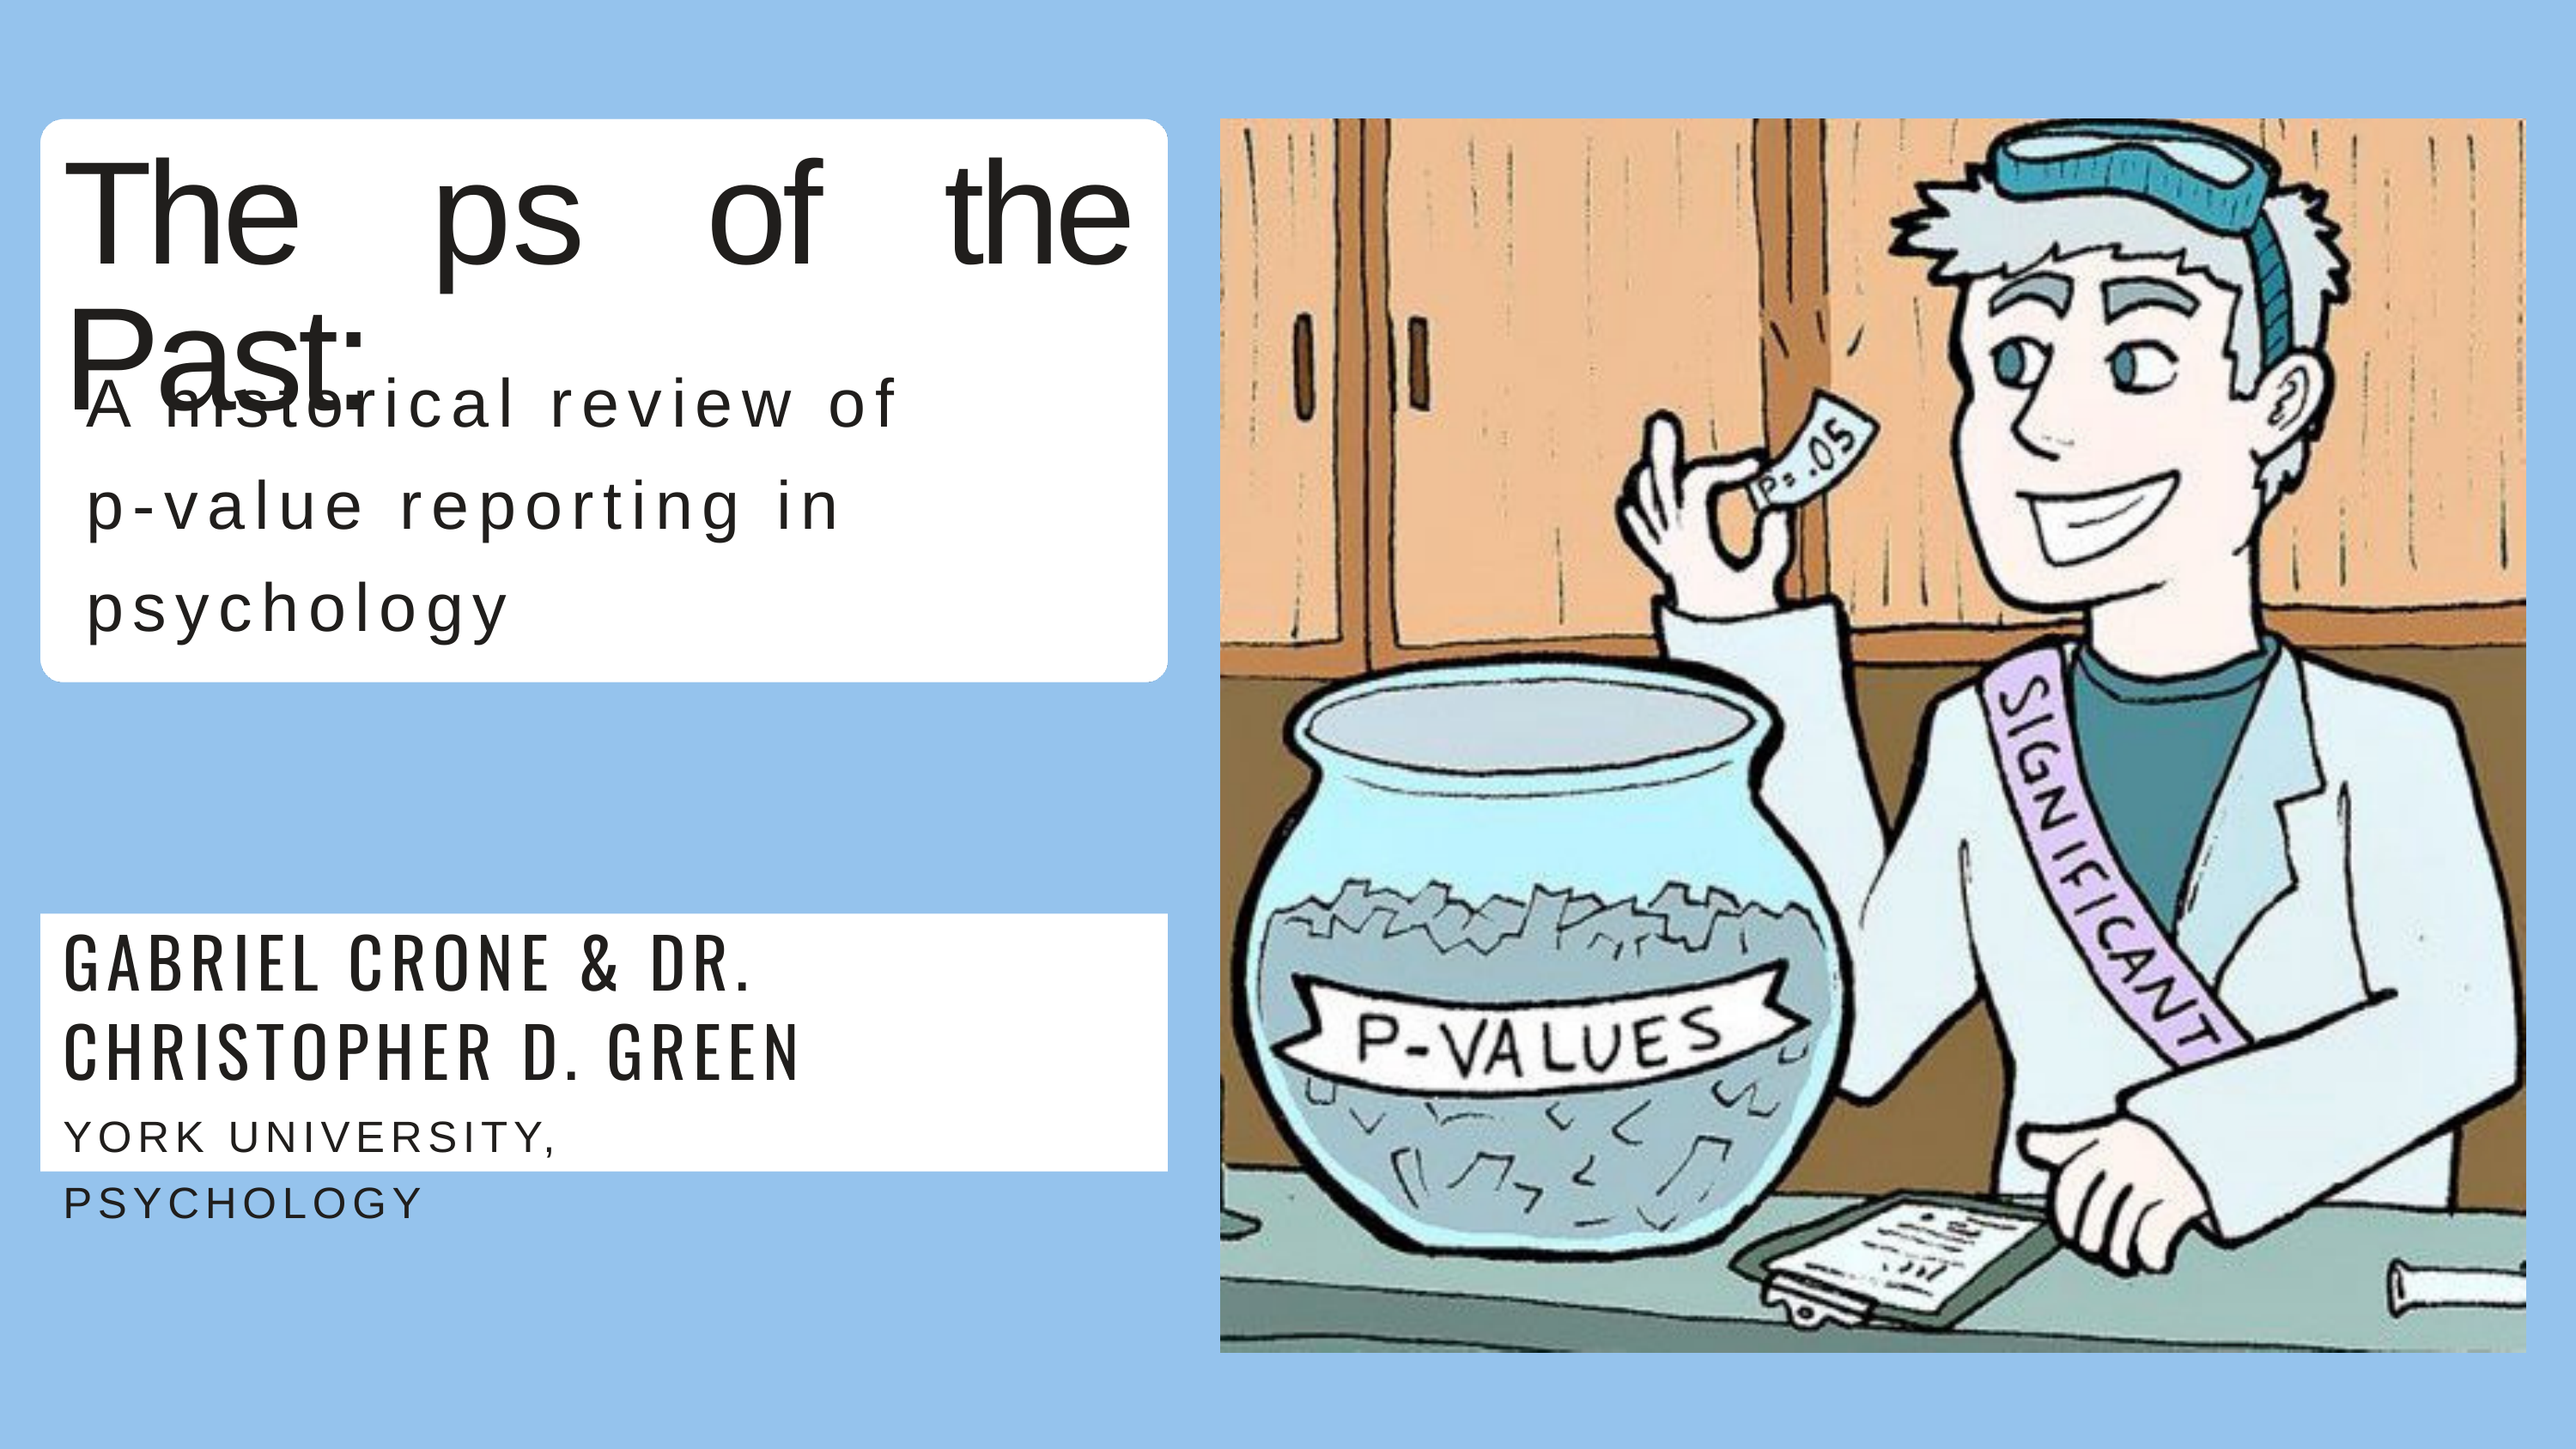

The ps of the Past:
A historical review of p-value reporting in psychology

GABRIEL CRONE & DR. CHRISTOPHER D. GREEN
YORK UNIVERSITY, PSYCHOLOGY